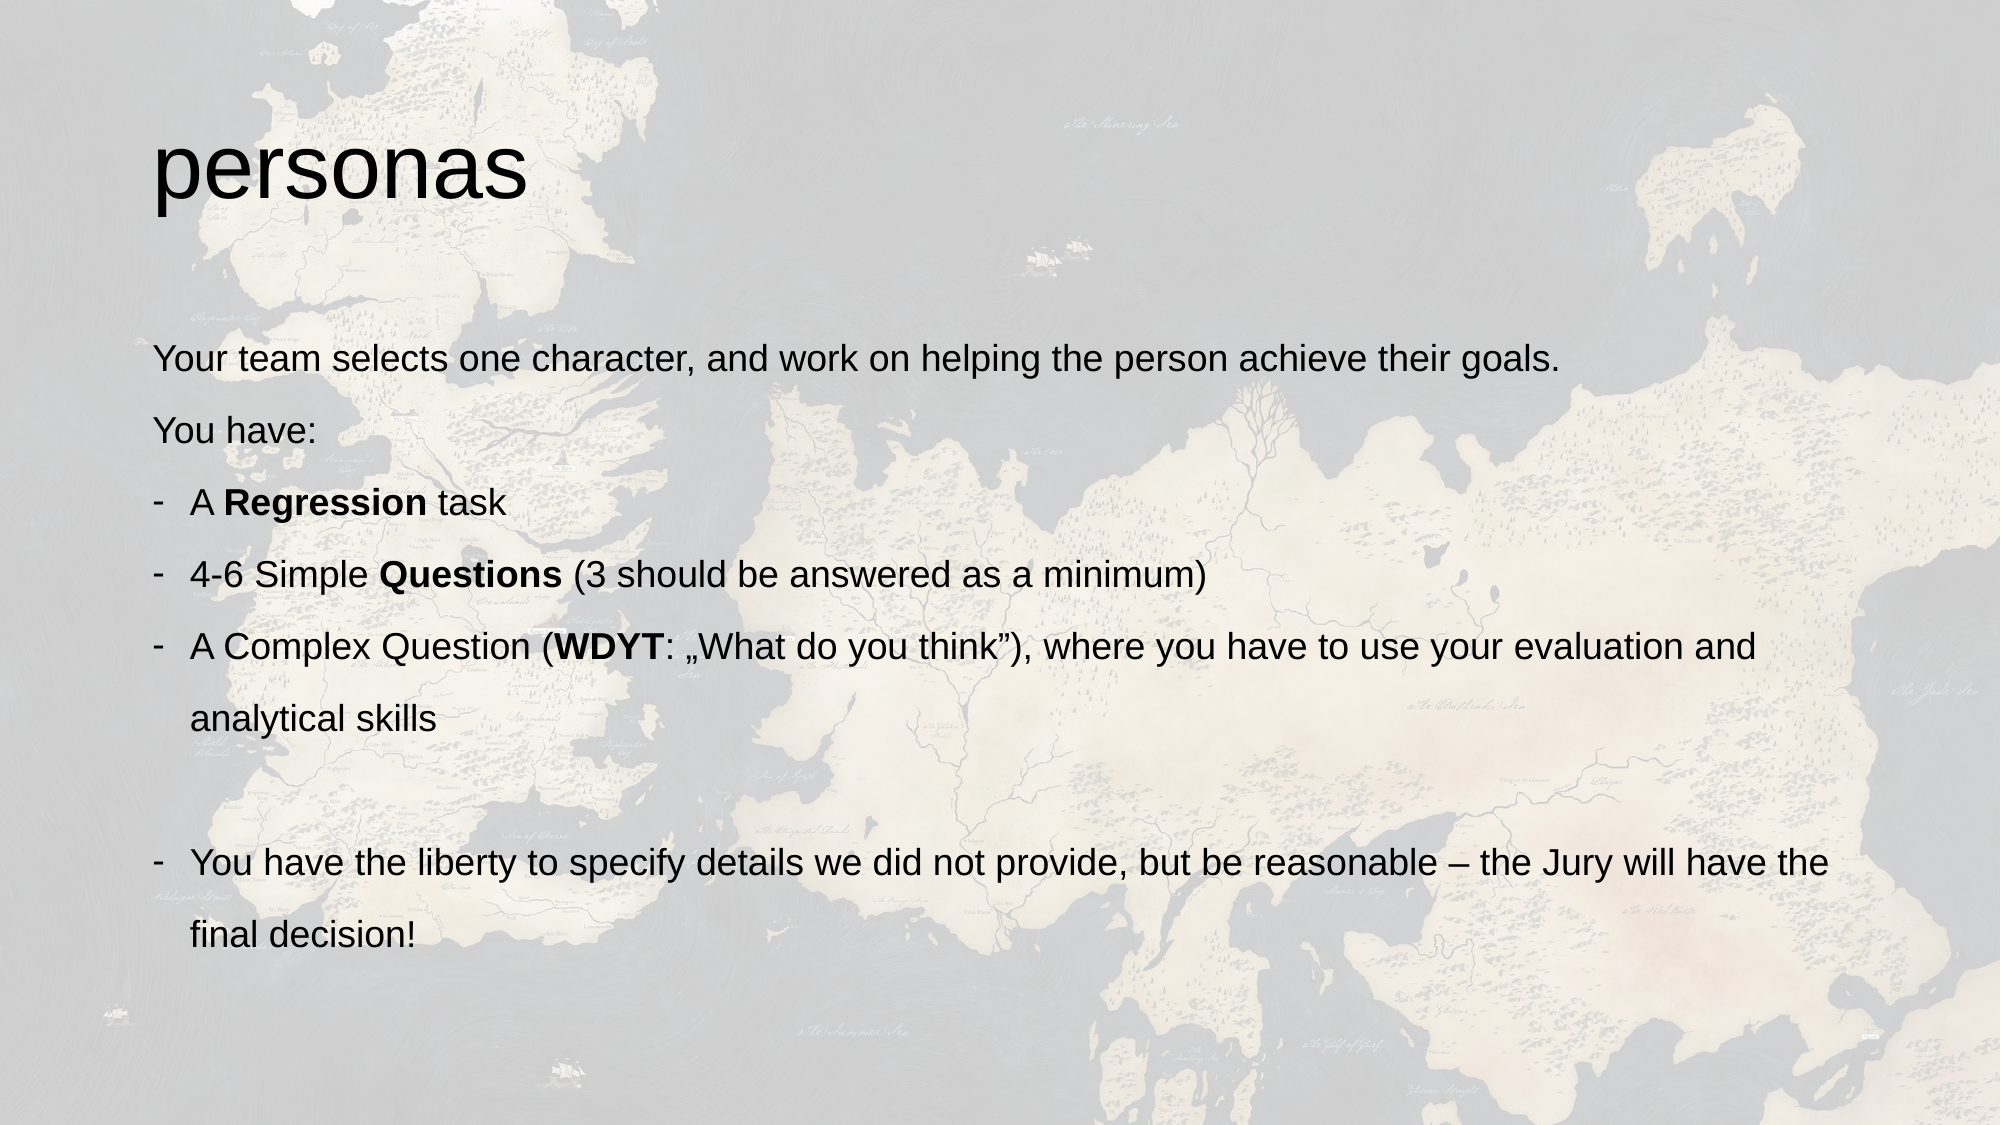

# personas
Your team selects one character, and work on helping the person achieve their goals.
You have:
A Regression task
4-6 Simple Questions (3 should be answered as a minimum)
A Complex Question (WDYT: „What do you think”), where you have to use your evaluation and analytical skills

You have the liberty to specify details we did not provide, but be reasonable – the Jury will have the final decision!